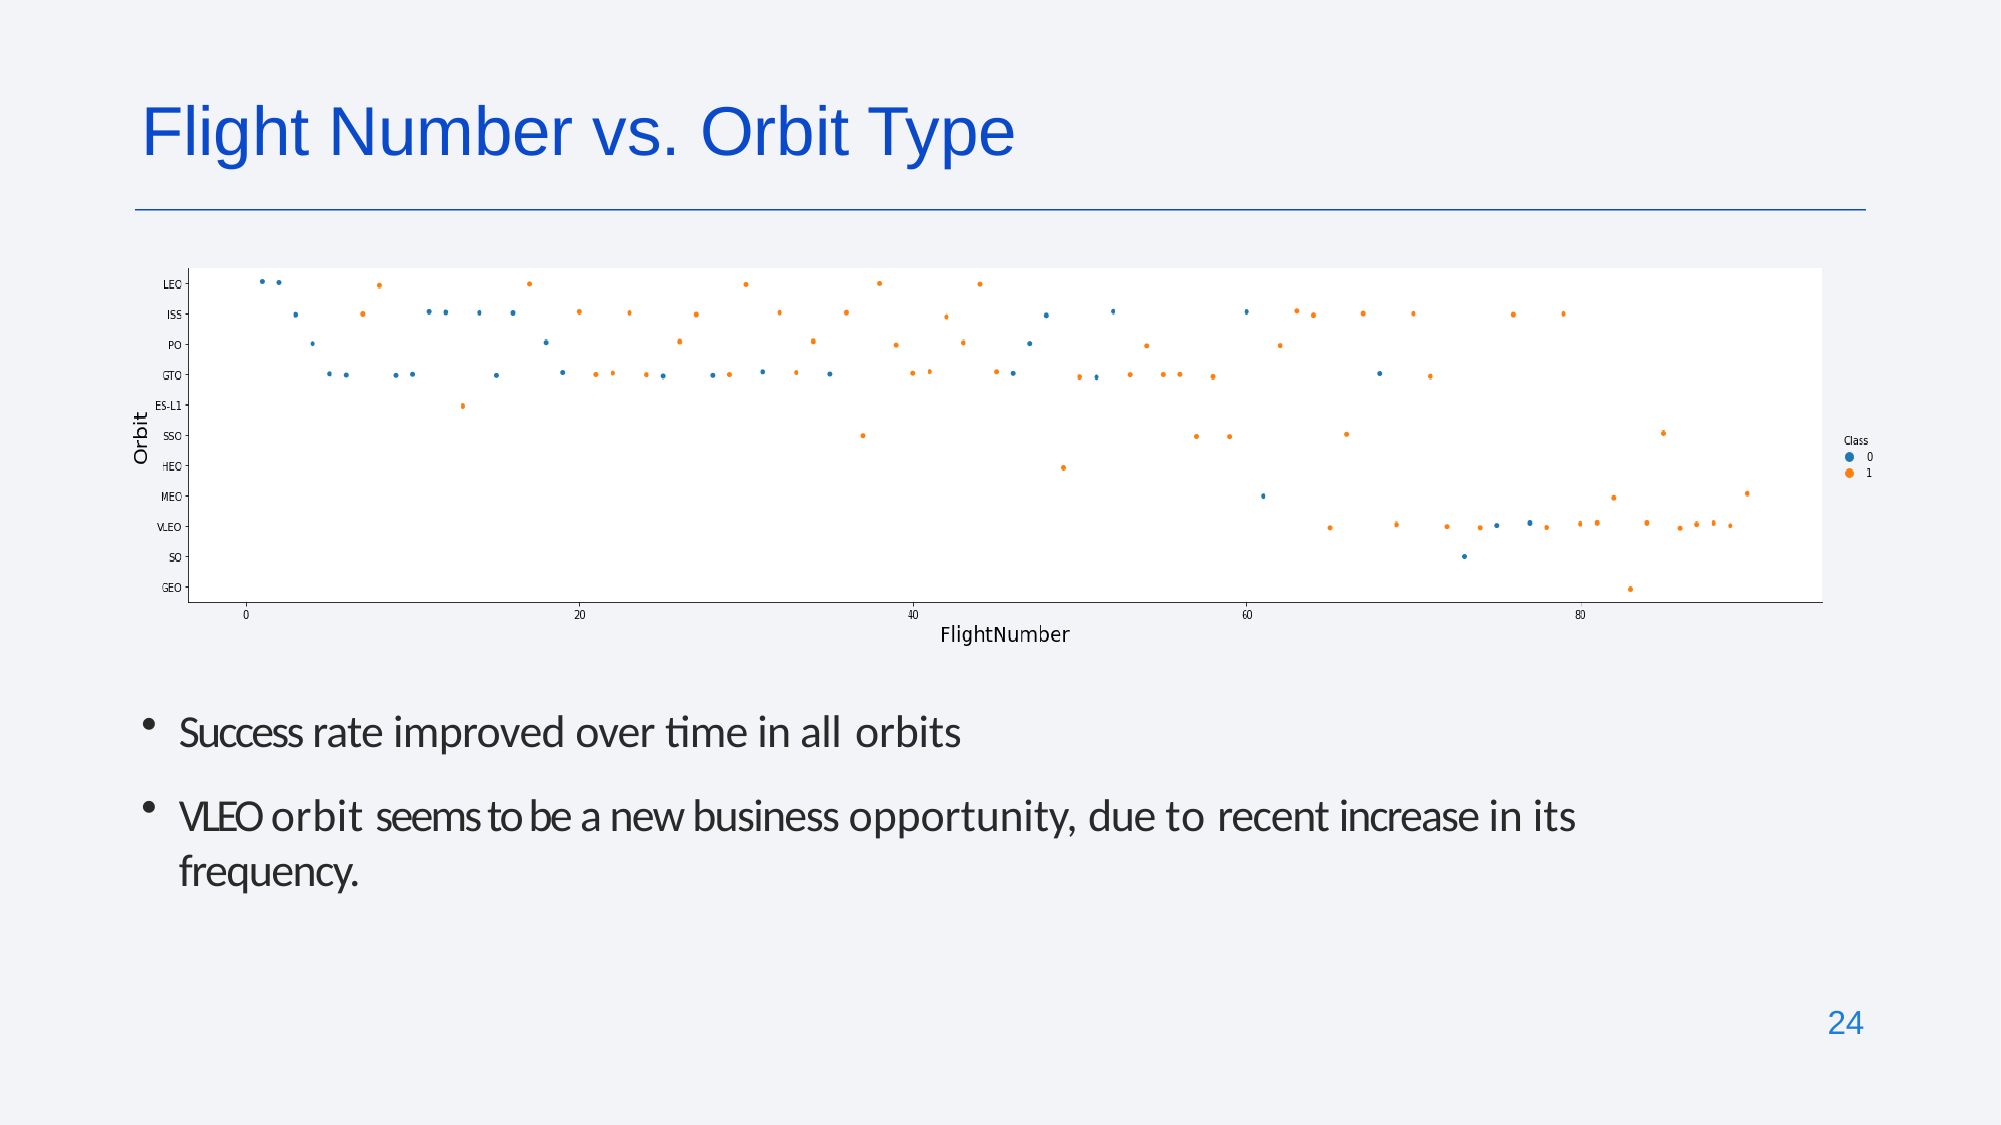

Flight Number vs. Orbit Type

Success rate improved over time in all orbits
VLEO orbit seems to be a new business opportunity, due to recent increase in its frequency.
24